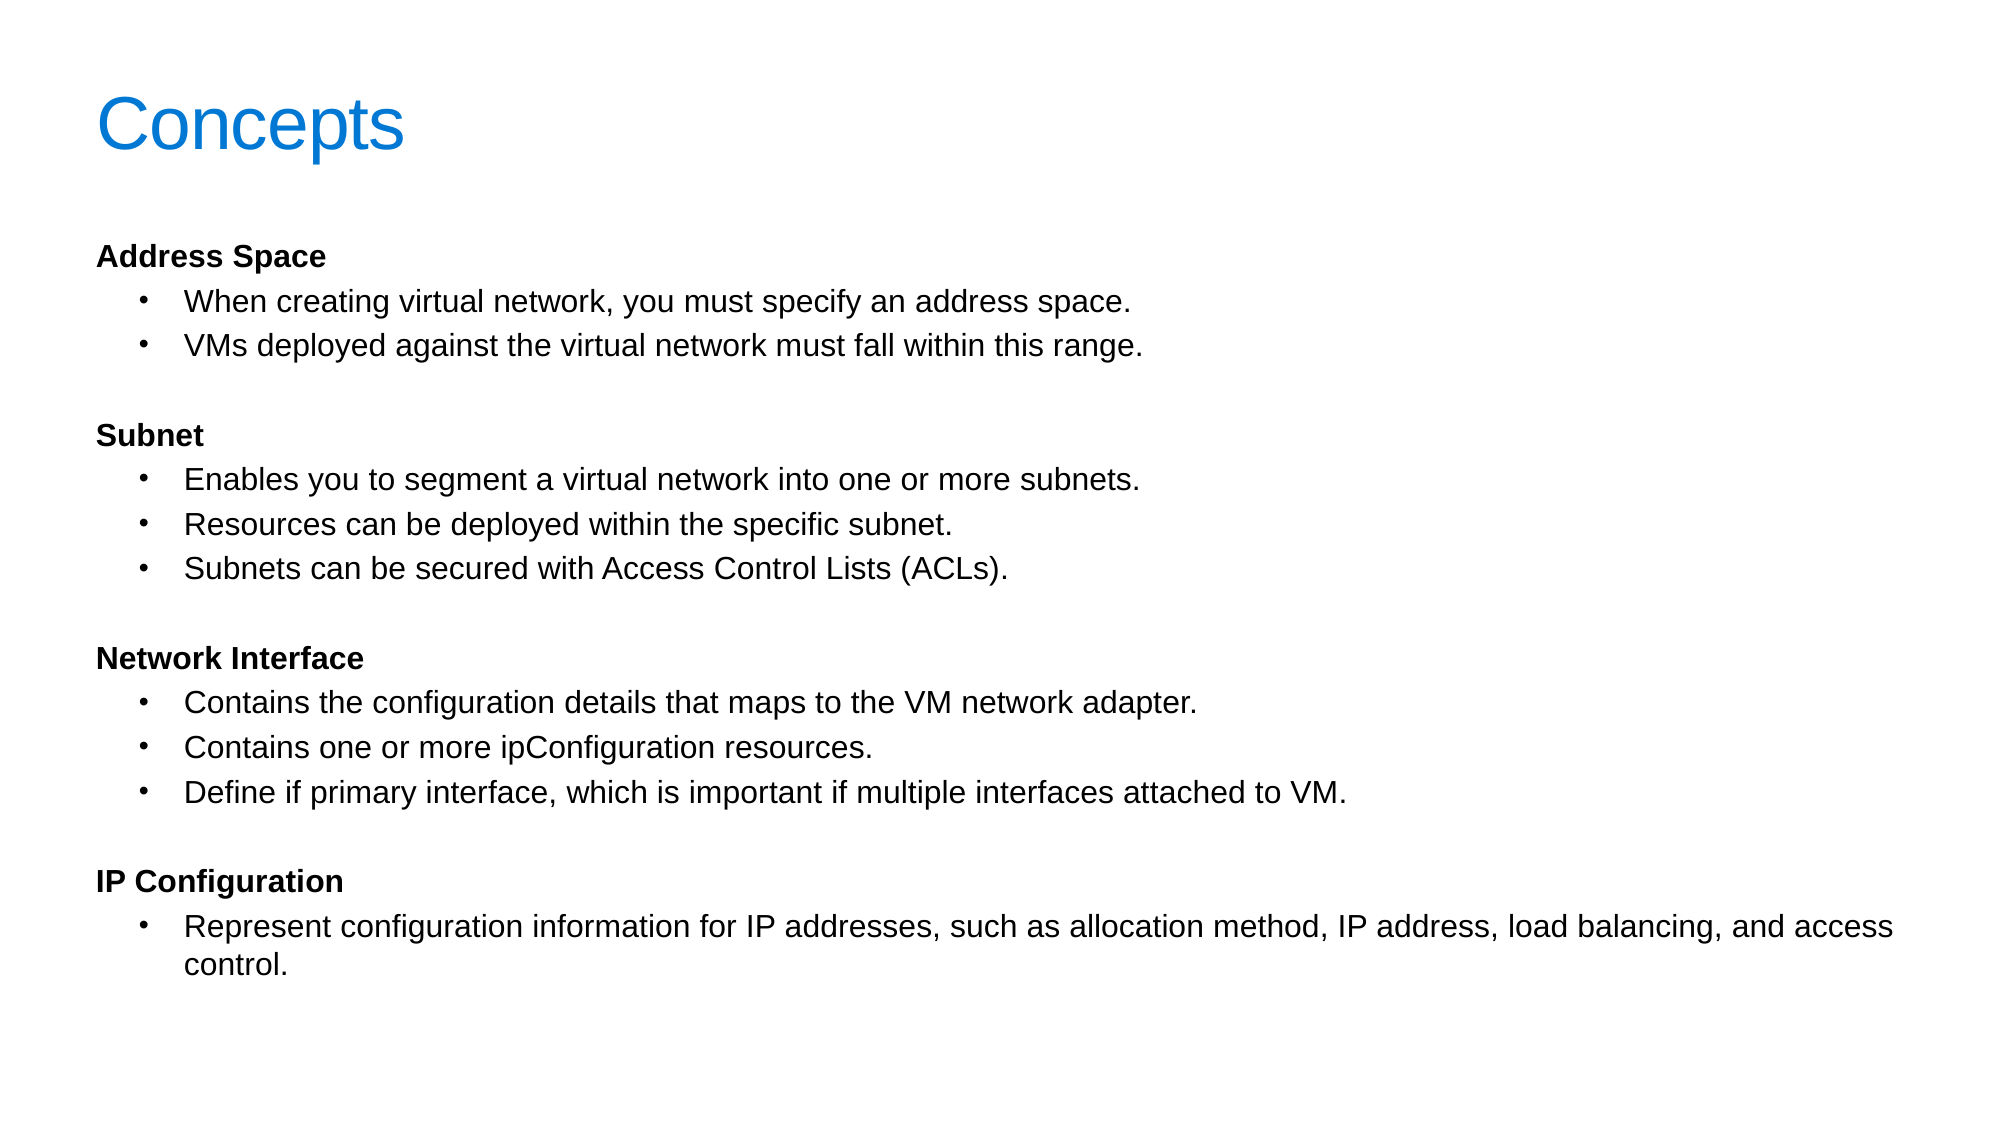

# Concepts
Address Space
When creating virtual network, you must specify an address space.
VMs deployed against the virtual network must fall within this range.

Subnet
Enables you to segment a virtual network into one or more subnets.
Resources can be deployed within the specific subnet.
Subnets can be secured with Access Control Lists (ACLs).

Network Interface
Contains the configuration details that maps to the VM network adapter.
Contains one or more ipConfiguration resources.
Define if primary interface, which is important if multiple interfaces attached to VM.

IP Configuration
Represent configuration information for IP addresses, such as allocation method, IP address, load balancing, and access control.